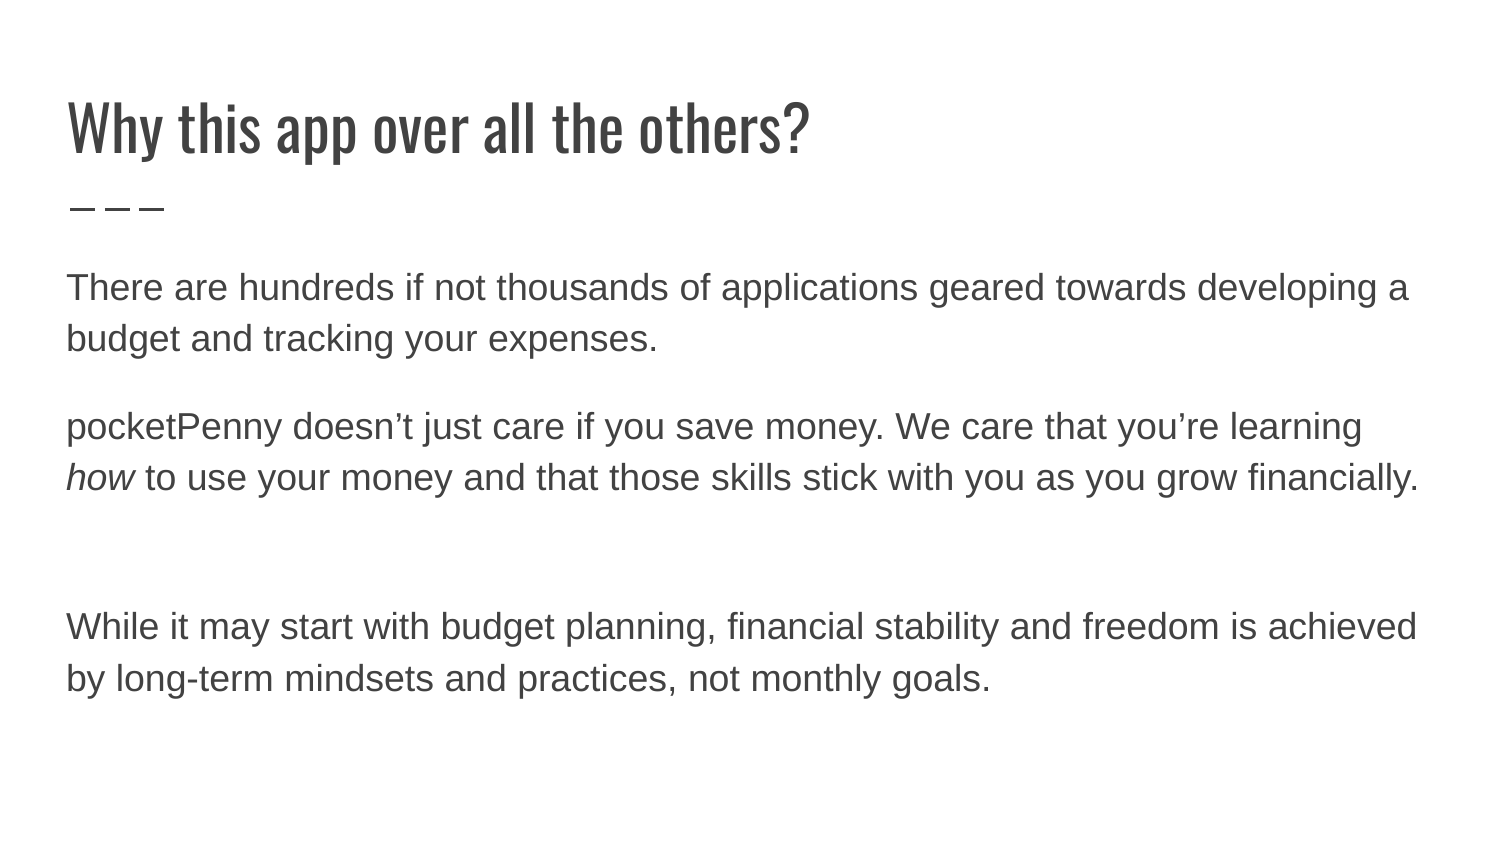

# Why this app over all the others?
There are hundreds if not thousands of applications geared towards developing a budget and tracking your expenses.

pocketPenny doesn’t just care if you save money. We care that you’re learning how to use your money and that those skills stick with you as you grow financially.
While it may start with budget planning, financial stability and freedom is achieved by long-term mindsets and practices, not monthly goals.